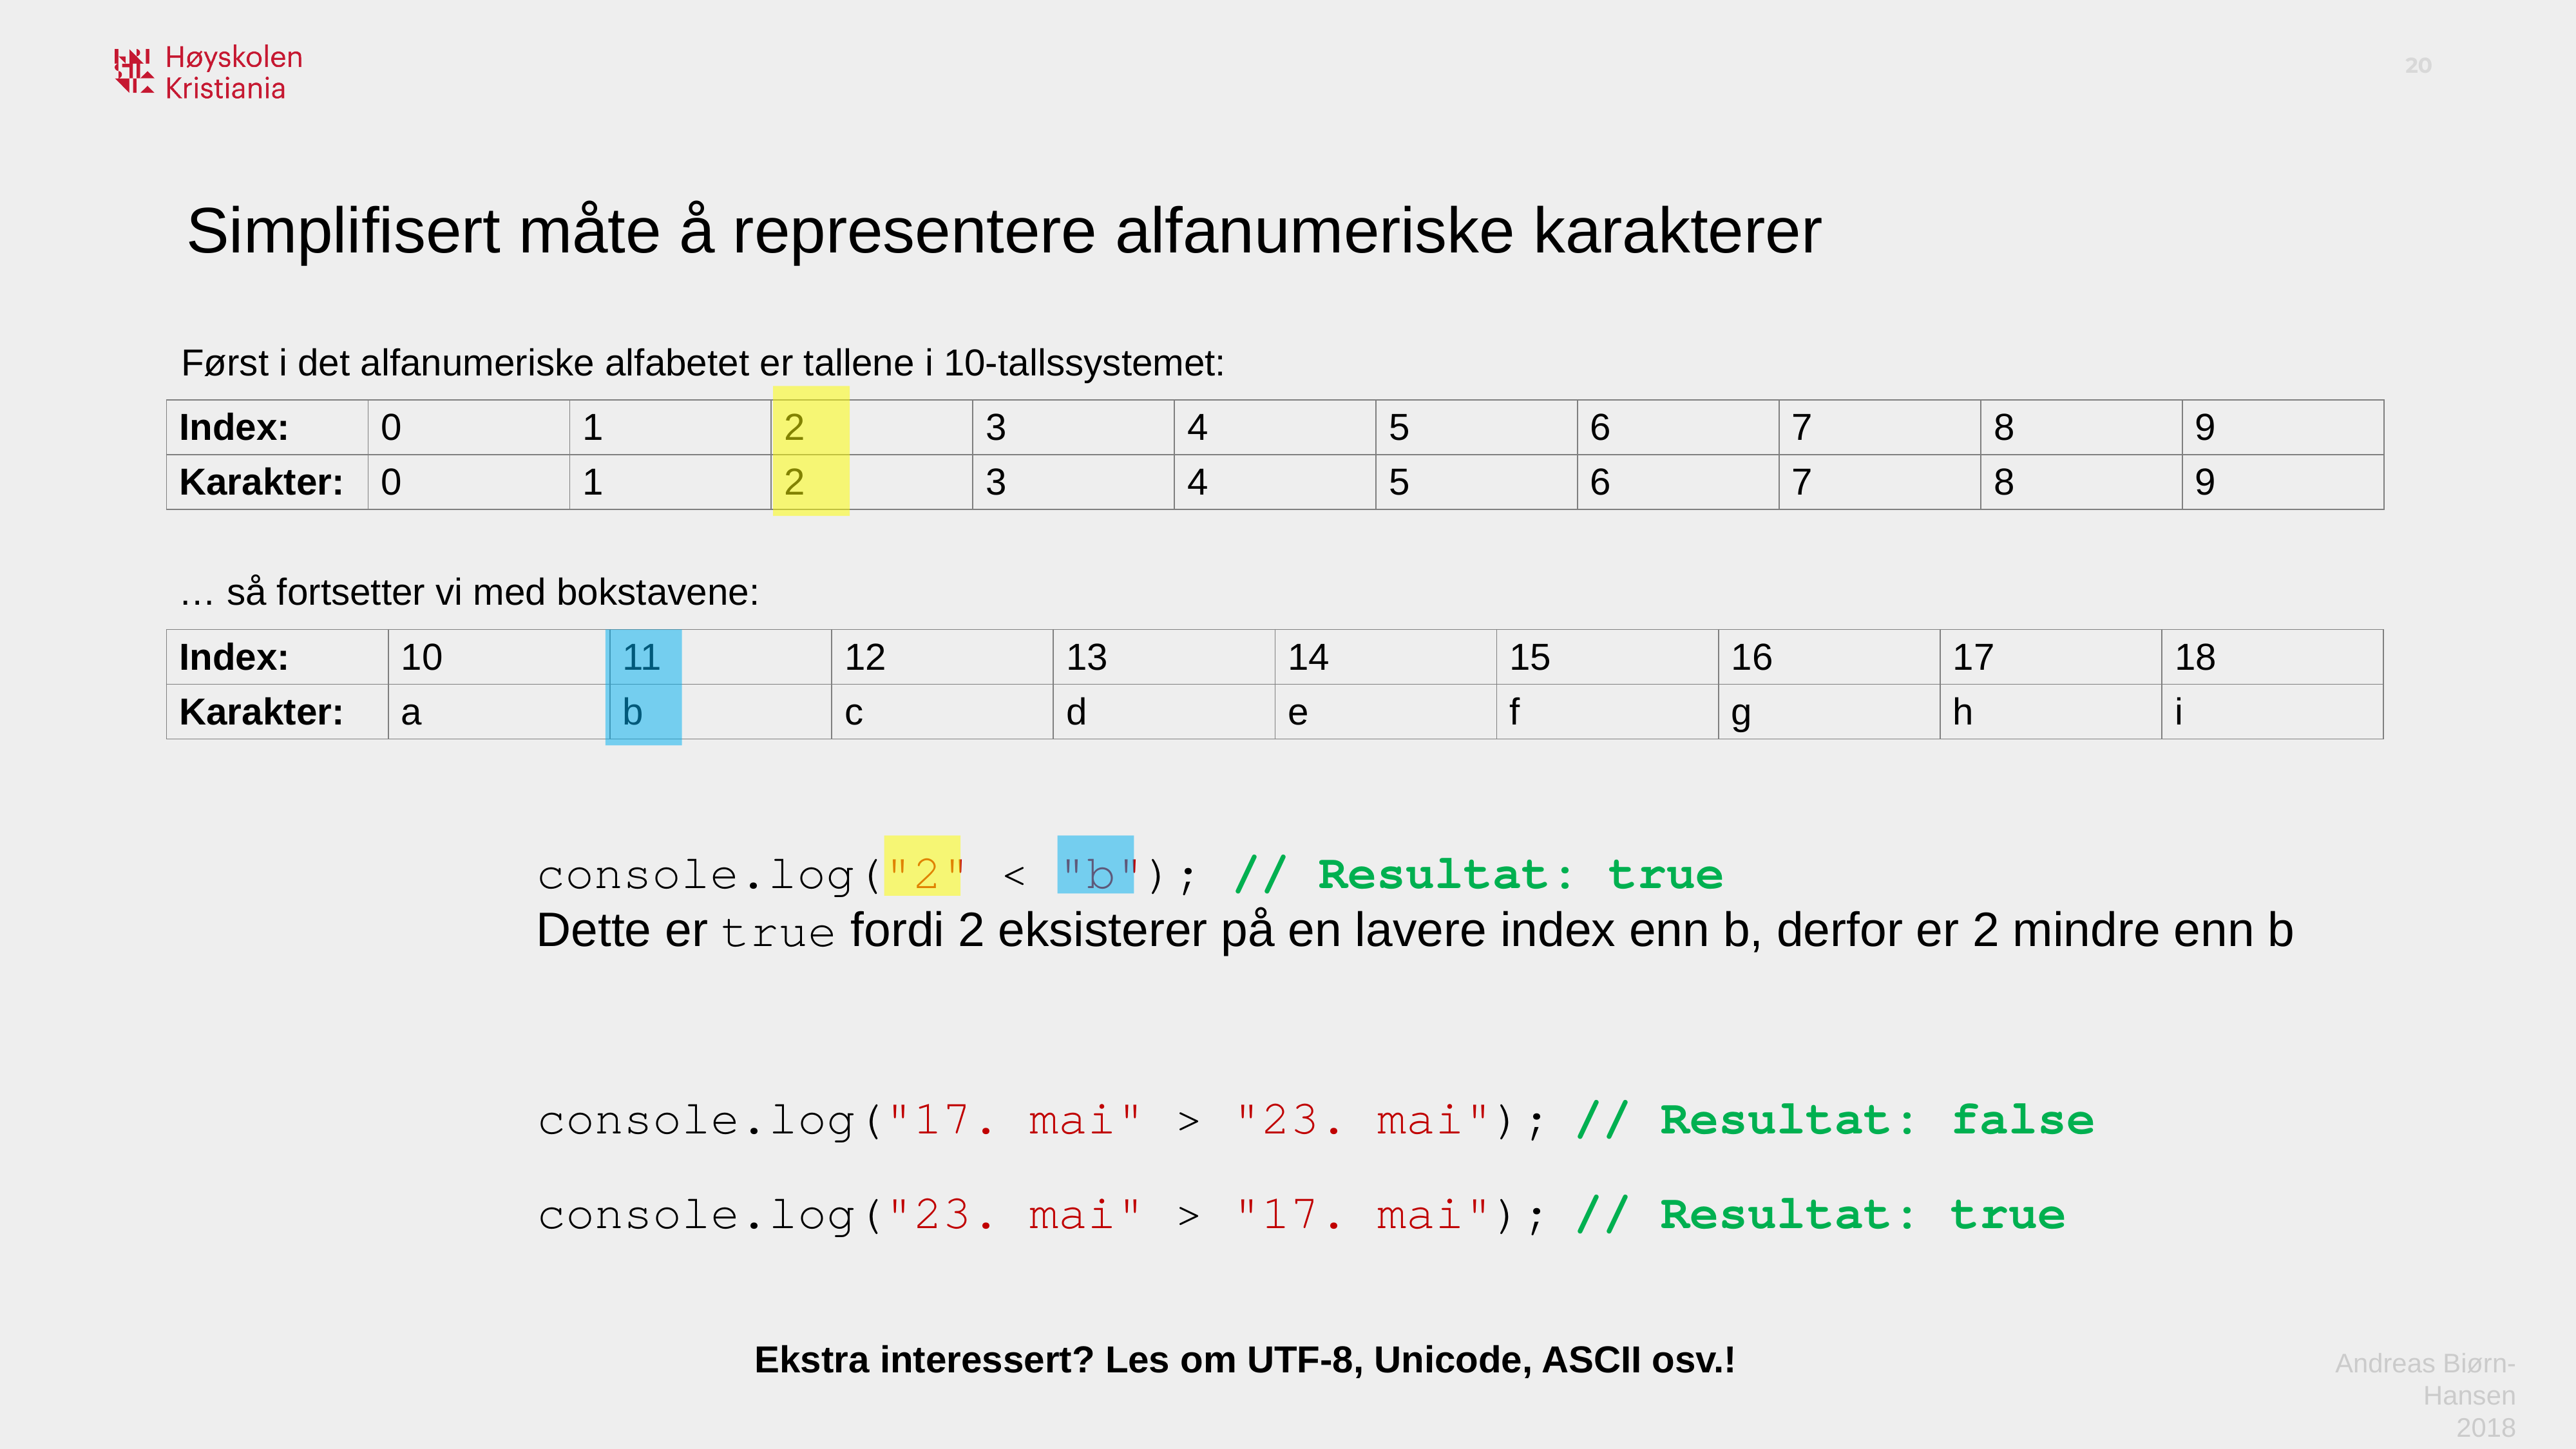

Simplifisert måte å representere alfanumeriske karakterer
Først i det alfanumeriske alfabetet er tallene i 10-tallssystemet:

| Index: | 0 | 1 | 2 | 3 | 4 | 5 | 6 | 7 | 8 | 9 |
| --- | --- | --- | --- | --- | --- | --- | --- | --- | --- | --- |
| Karakter: | 0 | 1 | 2 | 3 | 4 | 5 | 6 | 7 | 8 | 9 |
… så fortsetter vi med bokstavene:
| Index: | 10 | 11 | 12 | 13 | 14 | 15 | 16 | 17 | 18 |
| --- | --- | --- | --- | --- | --- | --- | --- | --- | --- |
| Karakter: | a | b | c | d | e | f | g | h | i |

console.log("2" < "b"); // Resultat: true
Dette er true fordi 2 eksisterer på en lavere index enn b, derfor er 2 mindre enn b
console.log("17. mai" > "23. mai");
 // Resultat: false
console.log("23. mai" > "17. mai");
 // Resultat: true
Ekstra interessert? Les om UTF-8, Unicode, ASCII osv.!